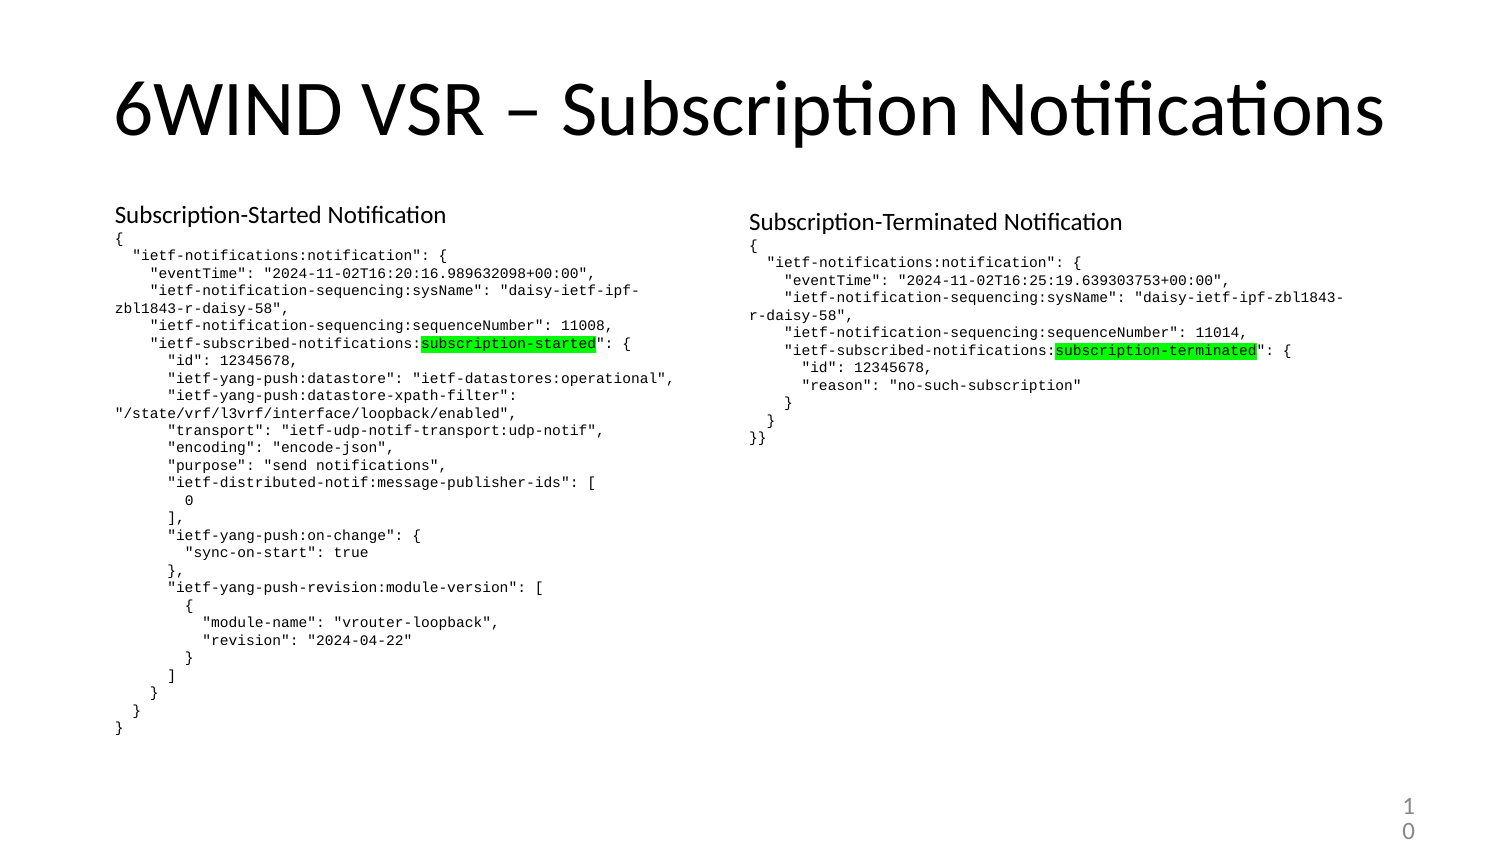

# 6WIND VSR – Subscription Notifications
Subscription-Started Notification
{
  "ietf-notifications:notification": {
    "eventTime": "2024-11-02T16:20:16.989632098+00:00",
    "ietf-notification-sequencing:sysName": "daisy-ietf-ipf-zbl1843-r-daisy-58",
    "ietf-notification-sequencing:sequenceNumber": 11008,
    "ietf-subscribed-notifications:subscription-started": {
      "id": 12345678,
      "ietf-yang-push:datastore": "ietf-datastores:operational",
      "ietf-yang-push:datastore-xpath-filter": "/state/vrf/l3vrf/interface/loopback/enabled",
      "transport": "ietf-udp-notif-transport:udp-notif",
      "encoding": "encode-json",
      "purpose": "send notifications",
      "ietf-distributed-notif:message-publisher-ids": [
        0
      ],
      "ietf-yang-push:on-change": {
        "sync-on-start": true
      },
      "ietf-yang-push-revision:module-version": [
        {
          "module-name": "vrouter-loopback",
          "revision": "2024-04-22"
        }
      ]
    }
  }
}
Subscription-Terminated Notification
{
  "ietf-notifications:notification": {
    "eventTime": "2024-11-02T16:25:19.639303753+00:00",
    "ietf-notification-sequencing:sysName": "daisy-ietf-ipf-zbl1843-r-daisy-58",
    "ietf-notification-sequencing:sequenceNumber": 11014,
    "ietf-subscribed-notifications:subscription-terminated": {
      "id": 12345678,
      "reason": "no-such-subscription"
    }
  }
}}
10